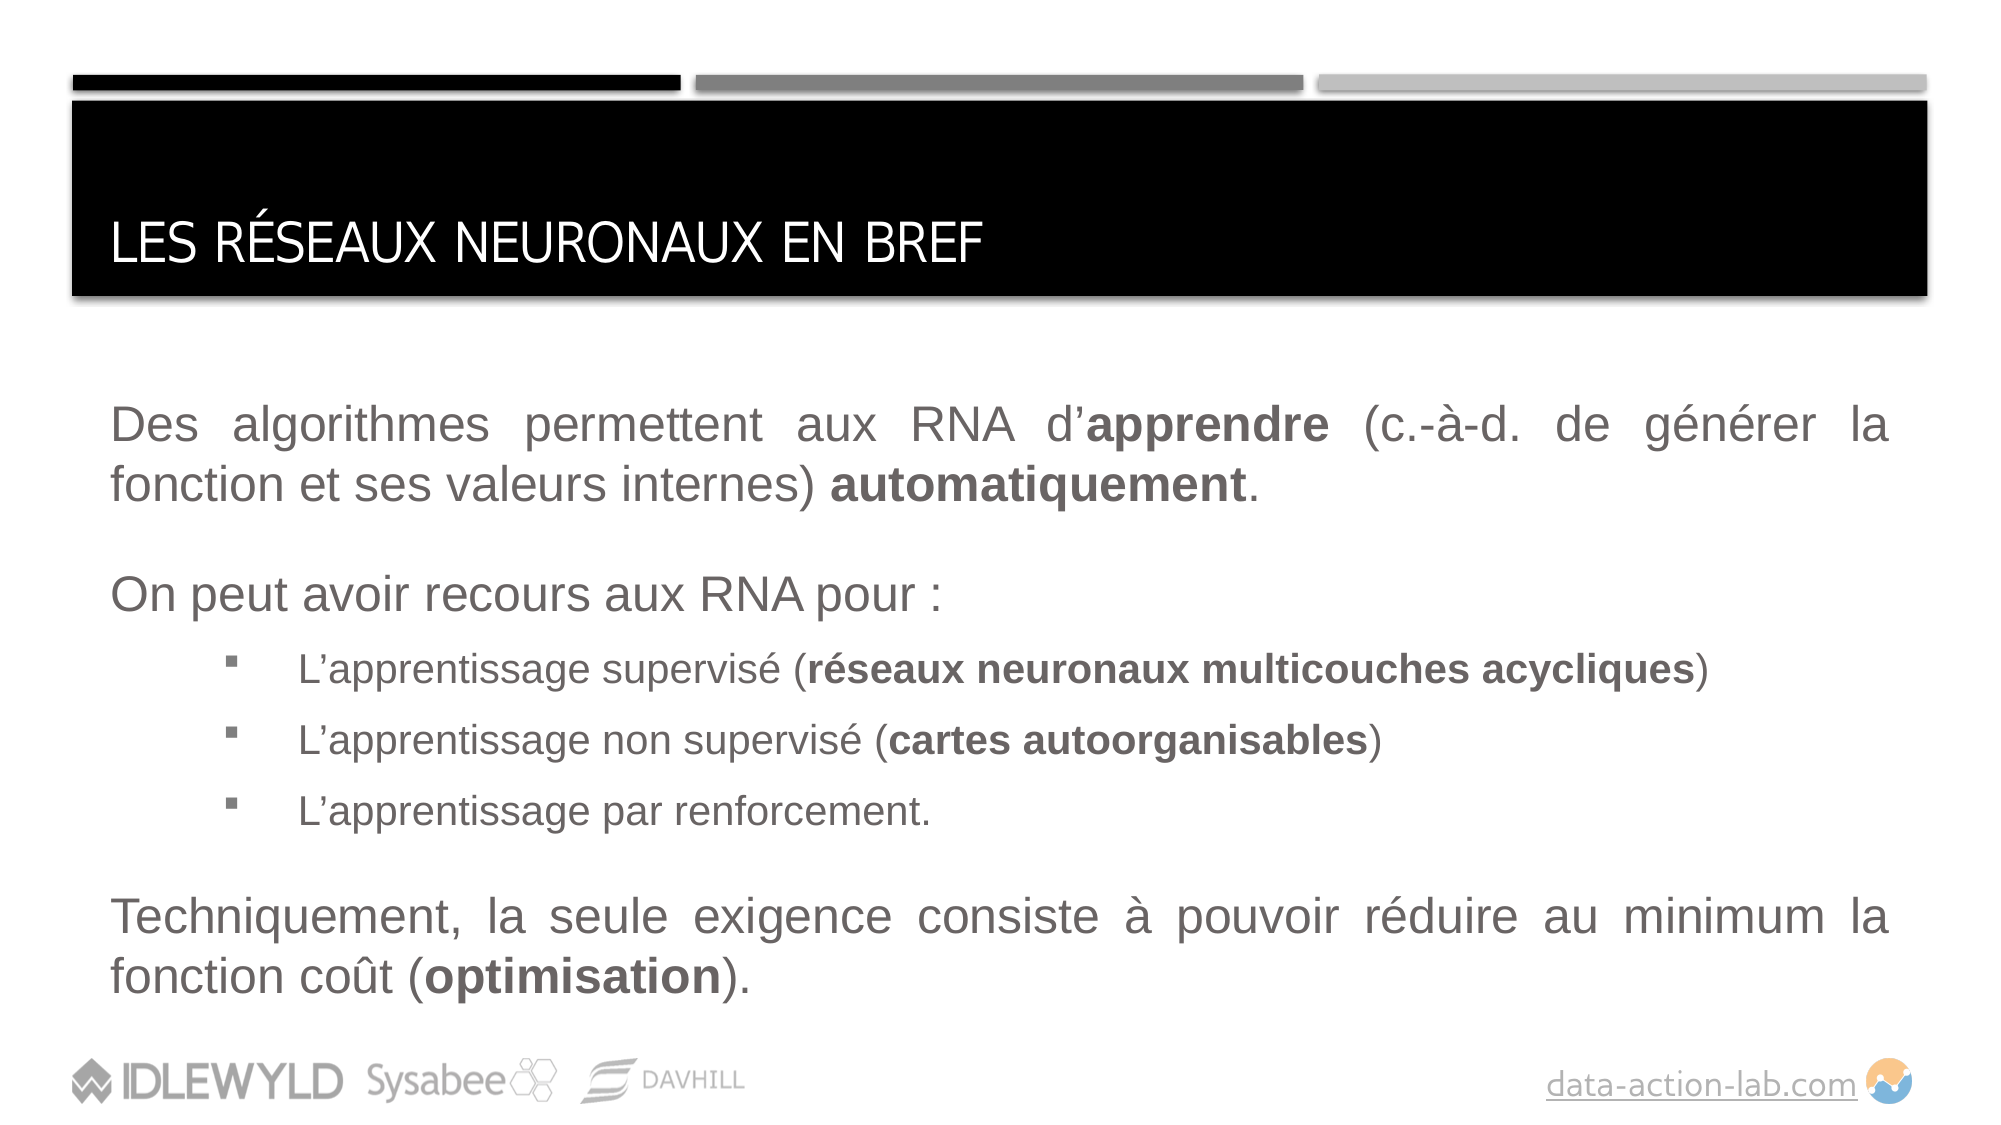

# Les réseaux neuronaux en bref
Des algorithmes permettent aux RNA d’apprendre (c.-à-d. de générer la fonction et ses valeurs internes) automatiquement.

On peut avoir recours aux RNA pour :
L’apprentissage supervisé (réseaux neuronaux multicouches acycliques)
L’apprentissage non supervisé (cartes autoorganisables)
L’apprentissage par renforcement.

Techniquement, la seule exigence consiste à pouvoir réduire au minimum la fonction coût (optimisation).